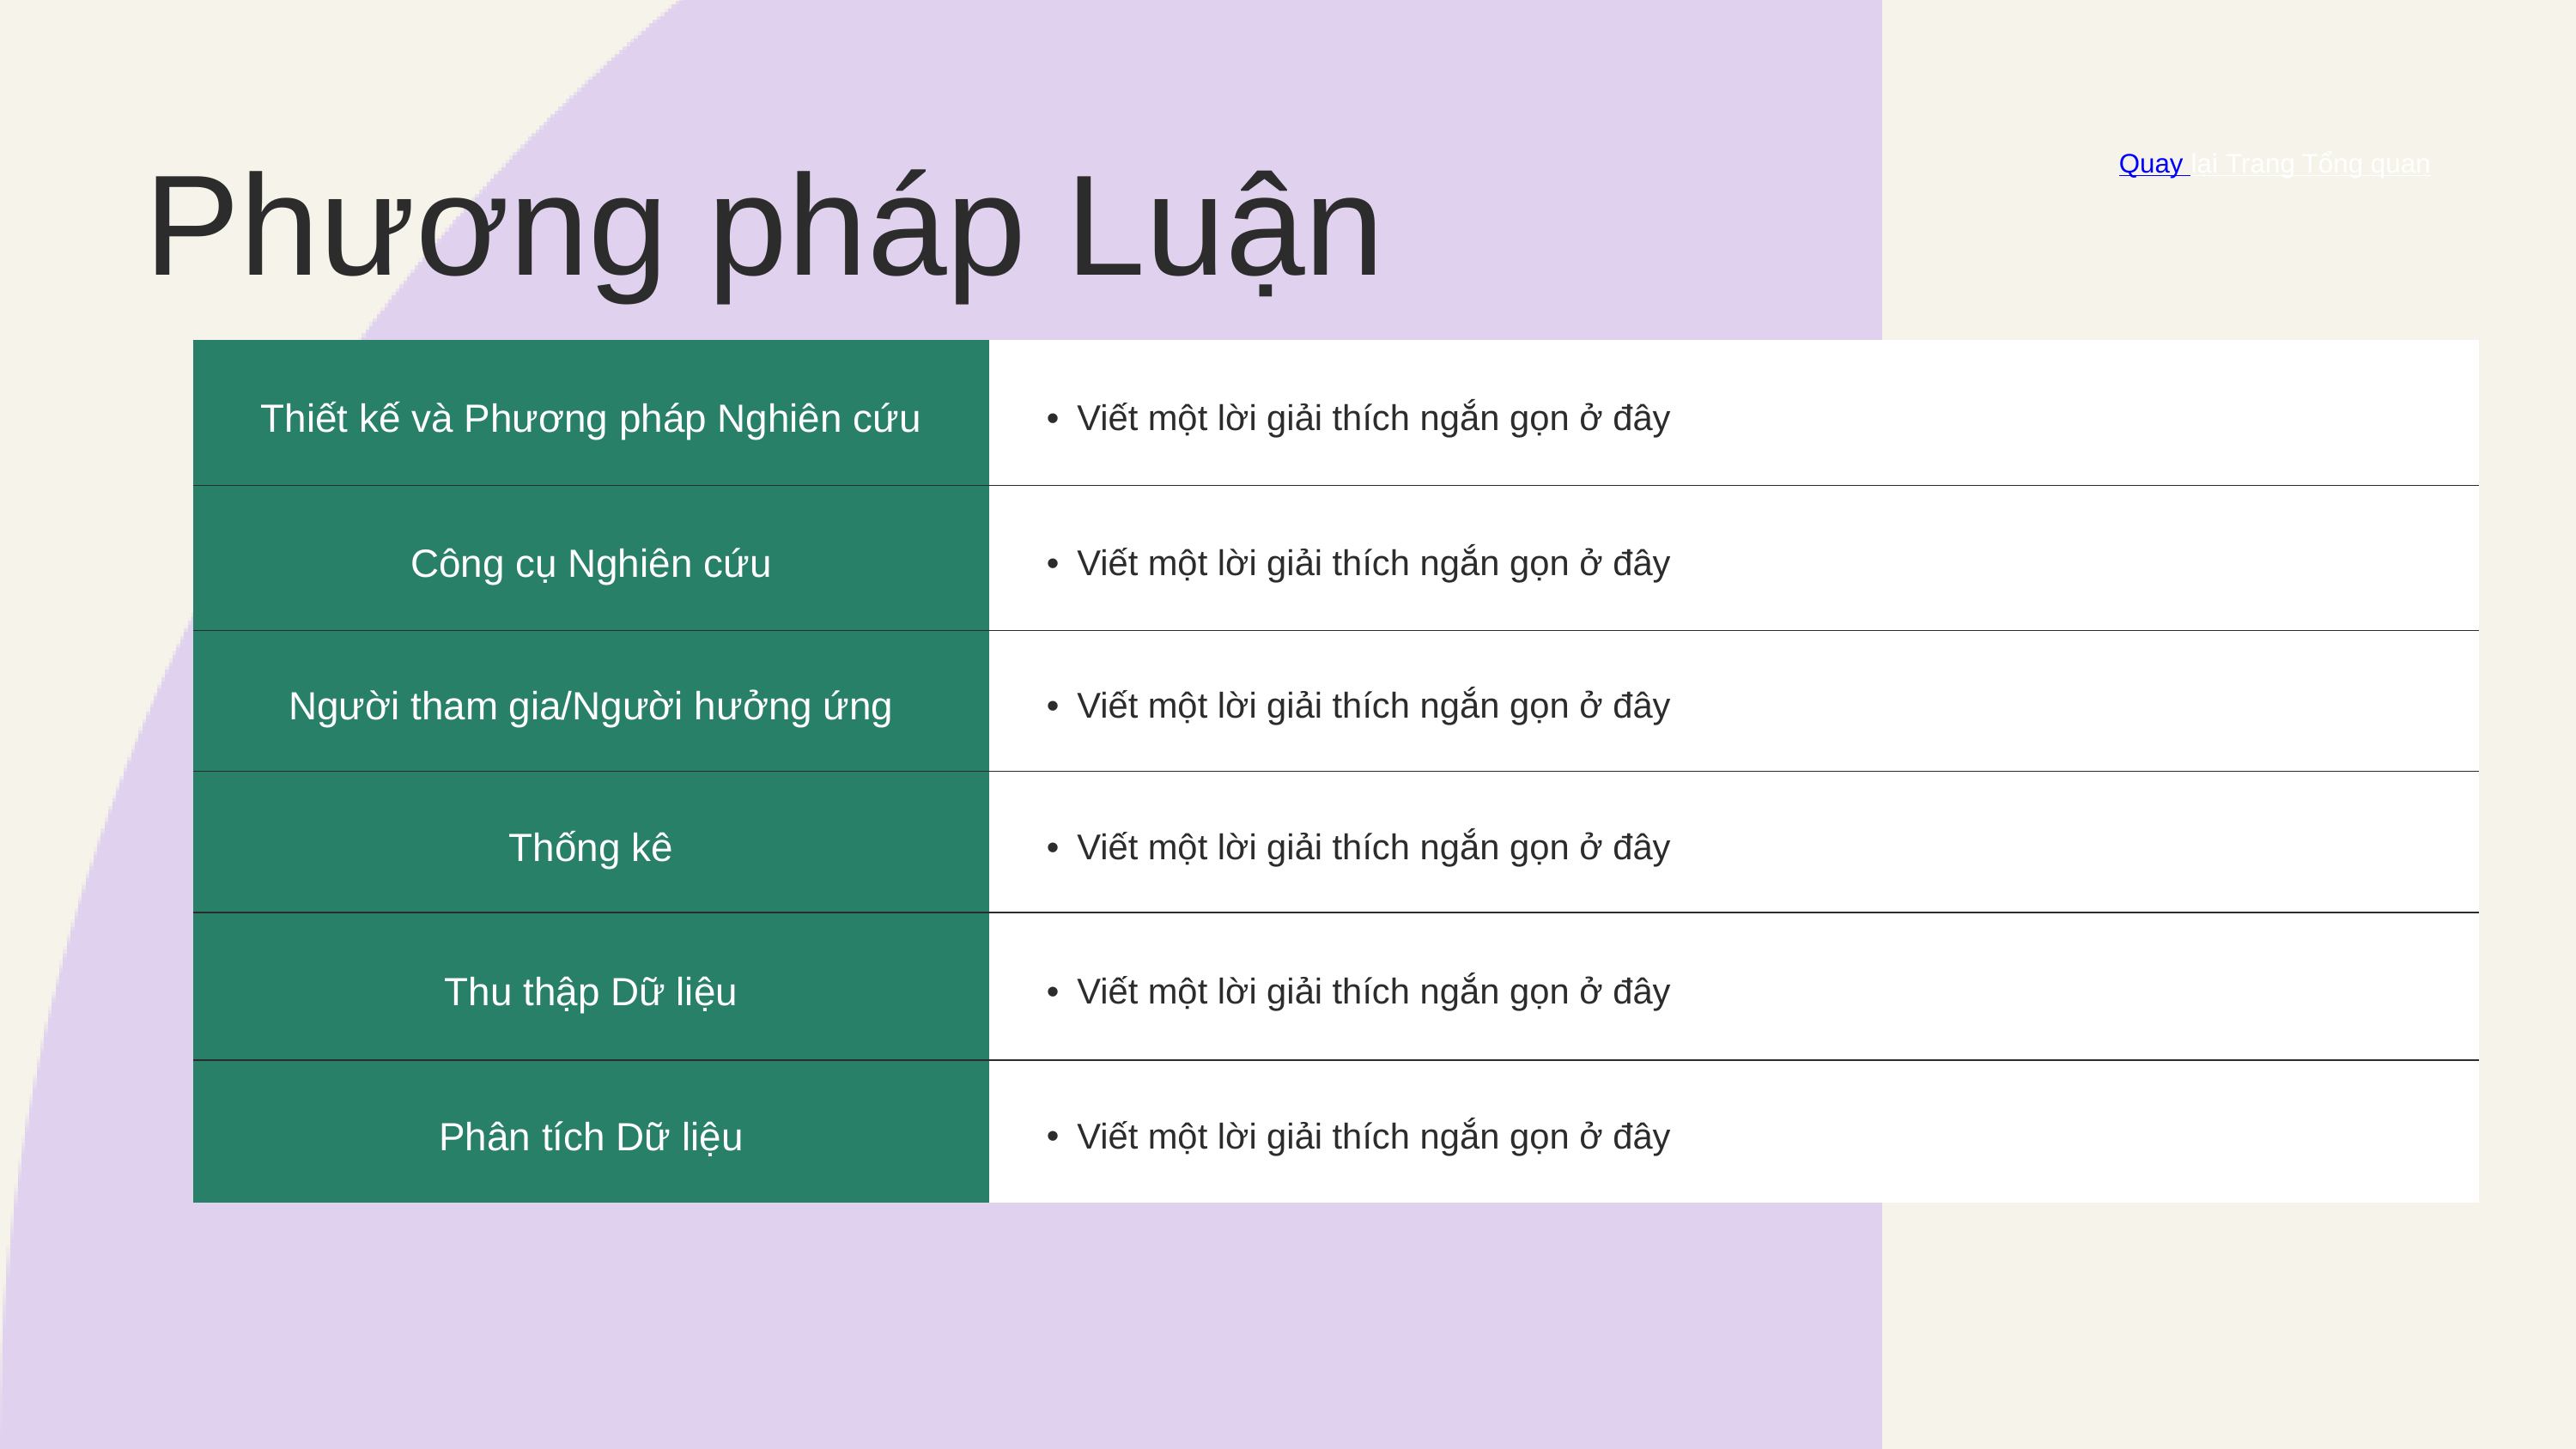

Quay lại Trang Tổng quan
Phương pháp Luận
| Thiết kế và Phương pháp Nghiên cứu | Viết một lời giải thích ngắn gọn ở đây |
| --- | --- |
| Công cụ Nghiên cứu | Viết một lời giải thích ngắn gọn ở đây |
| Người tham gia/Người hưởng ứng | Viết một lời giải thích ngắn gọn ở đây |
| Thống kê | Viết một lời giải thích ngắn gọn ở đây |
| Thu thập Dữ liệu | Viết một lời giải thích ngắn gọn ở đây |
| Phân tích Dữ liệu | Viết một lời giải thích ngắn gọn ở đây |